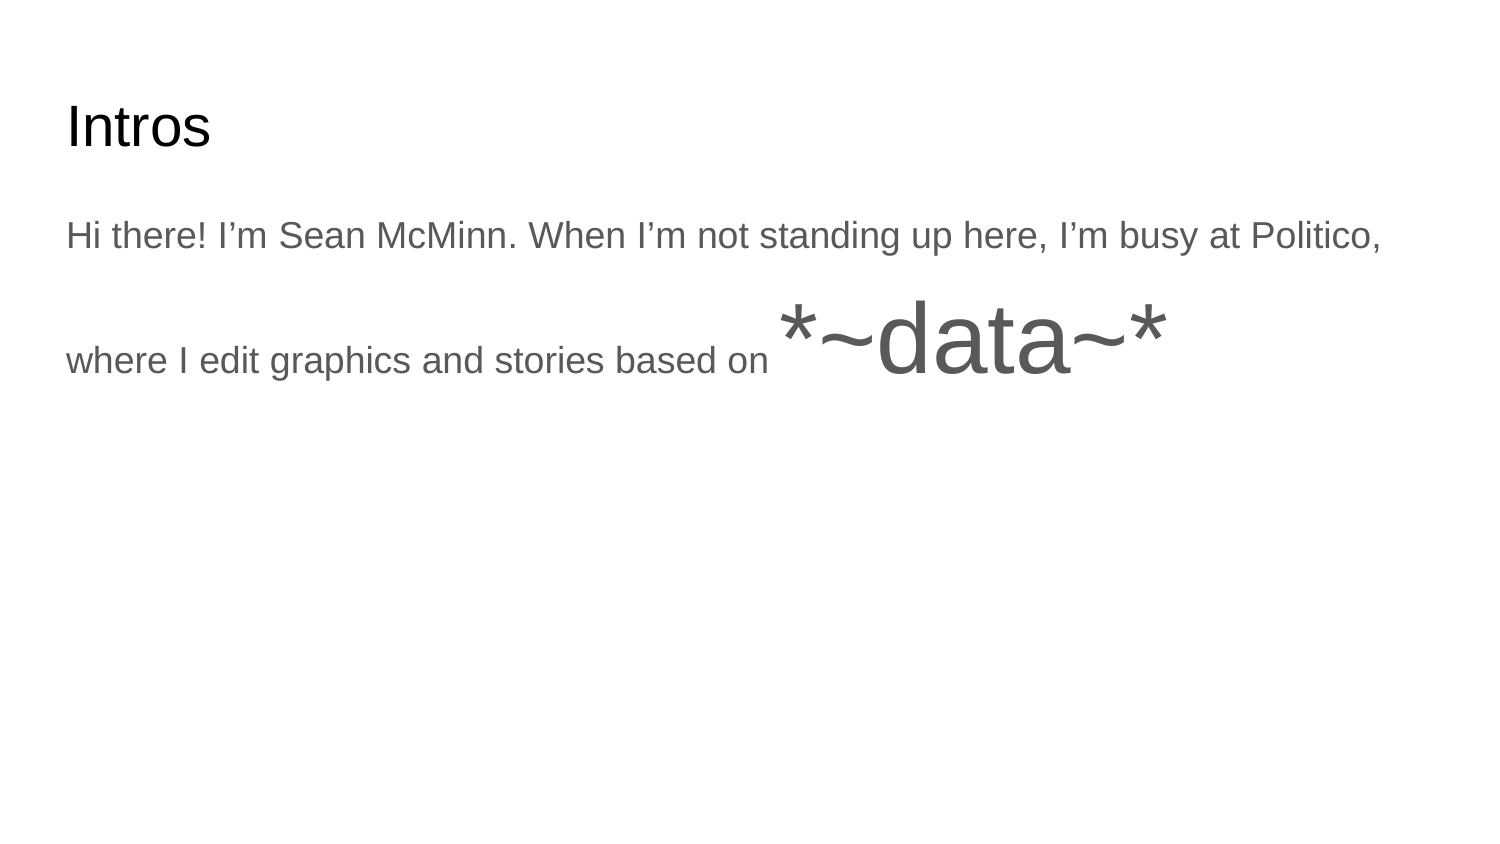

# Intros
Hi there! I’m Sean McMinn. When I’m not standing up here, I’m busy at Politico, where I edit graphics and stories based on *~data~*